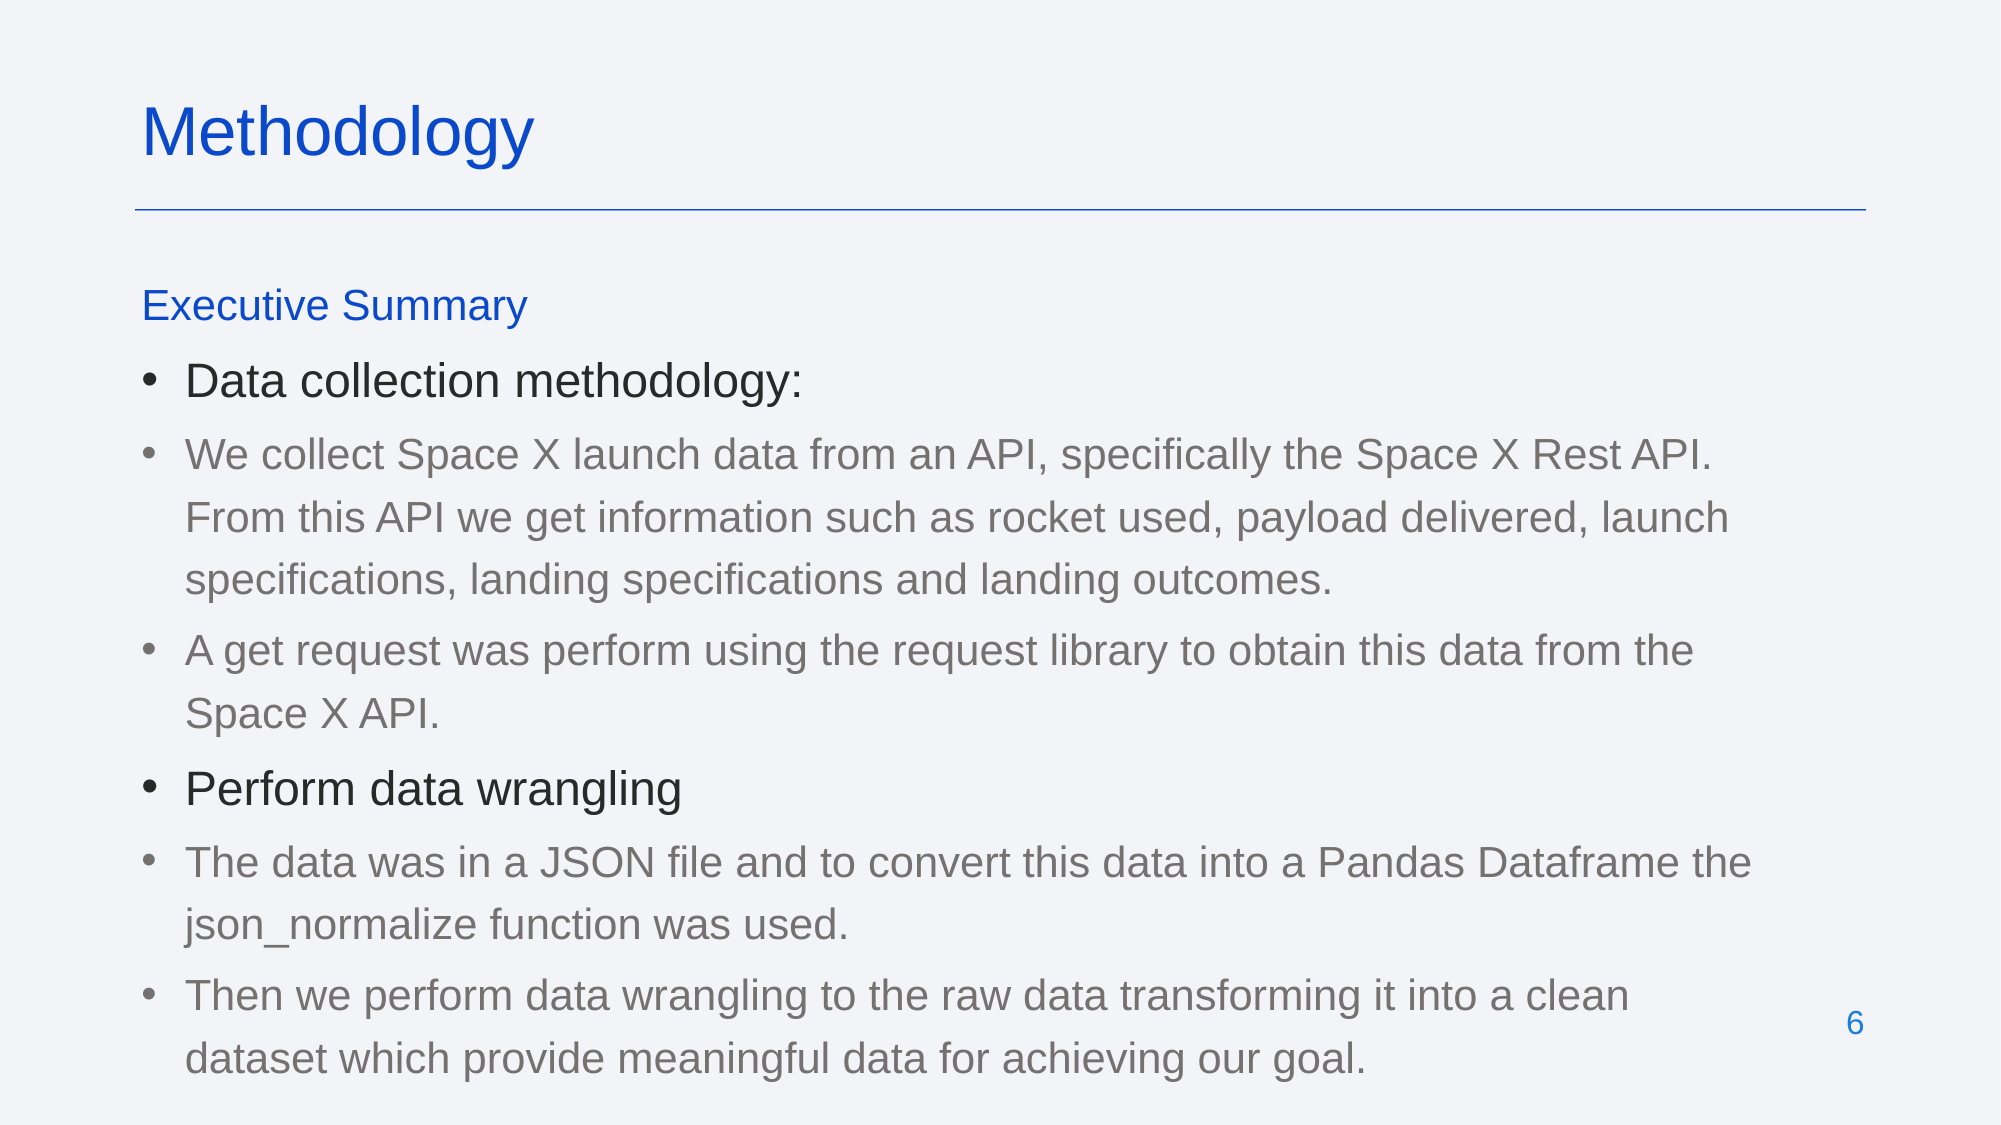

Methodology
Executive Summary
Data collection methodology:
We collect Space X launch data from an API, specifically the Space X Rest API. From this API we get information such as rocket used, payload delivered, launch specifications, landing specifications and landing outcomes.
A get request was perform using the request library to obtain this data from the Space X API.
Perform data wrangling
The data was in a JSON file and to convert this data into a Pandas Dataframe the json_normalize function was used.
Then we perform data wrangling to the raw data transforming it into a clean dataset which provide meaningful data for achieving our goal.

6